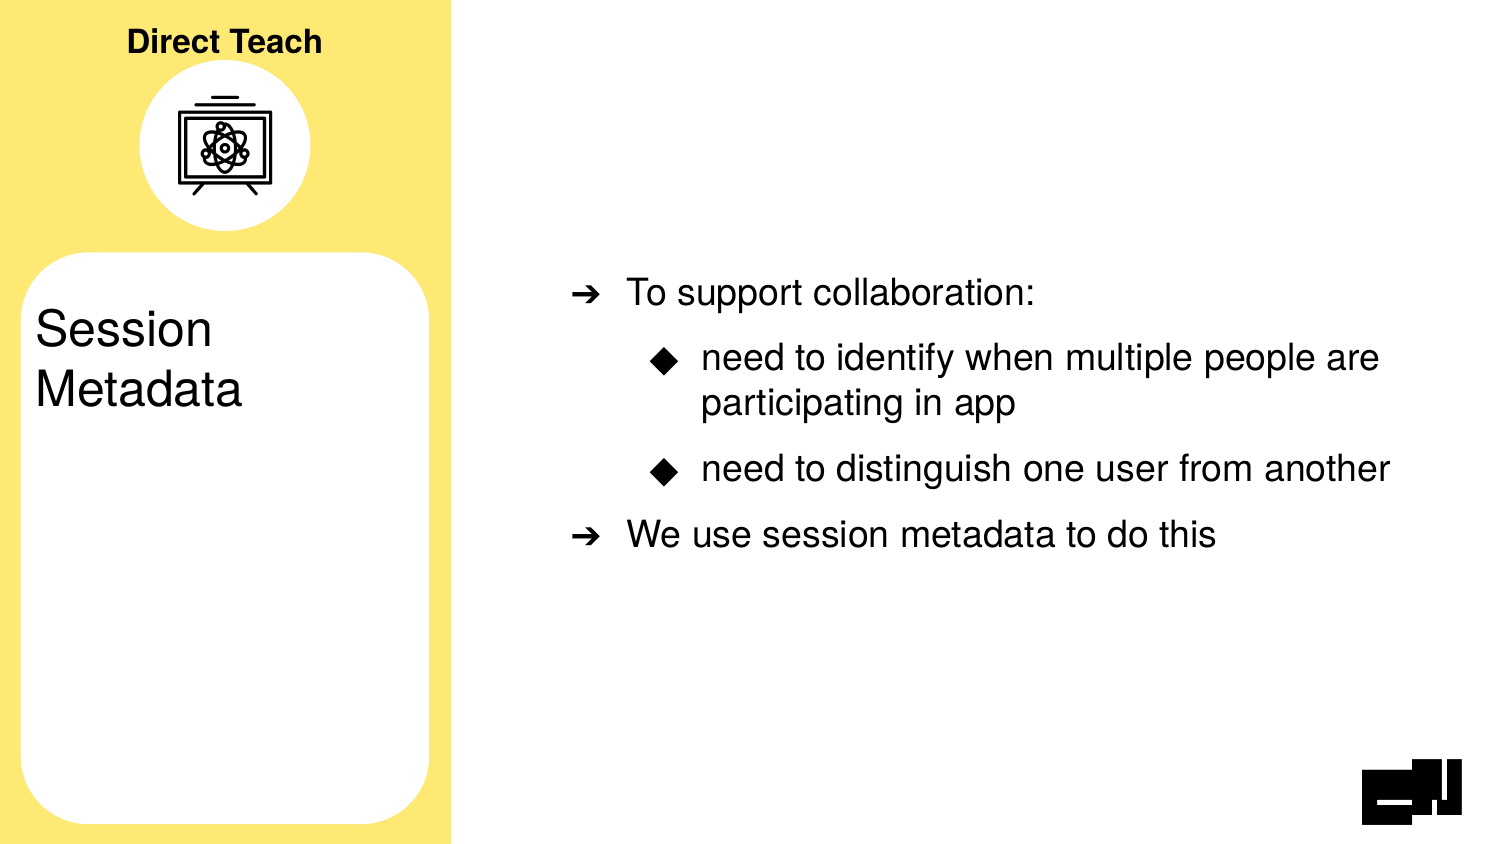

To support collaboration:
need to identify when multiple people are participating in app
need to distinguish one user from another
We use session metadata to do this
# Session Metadata